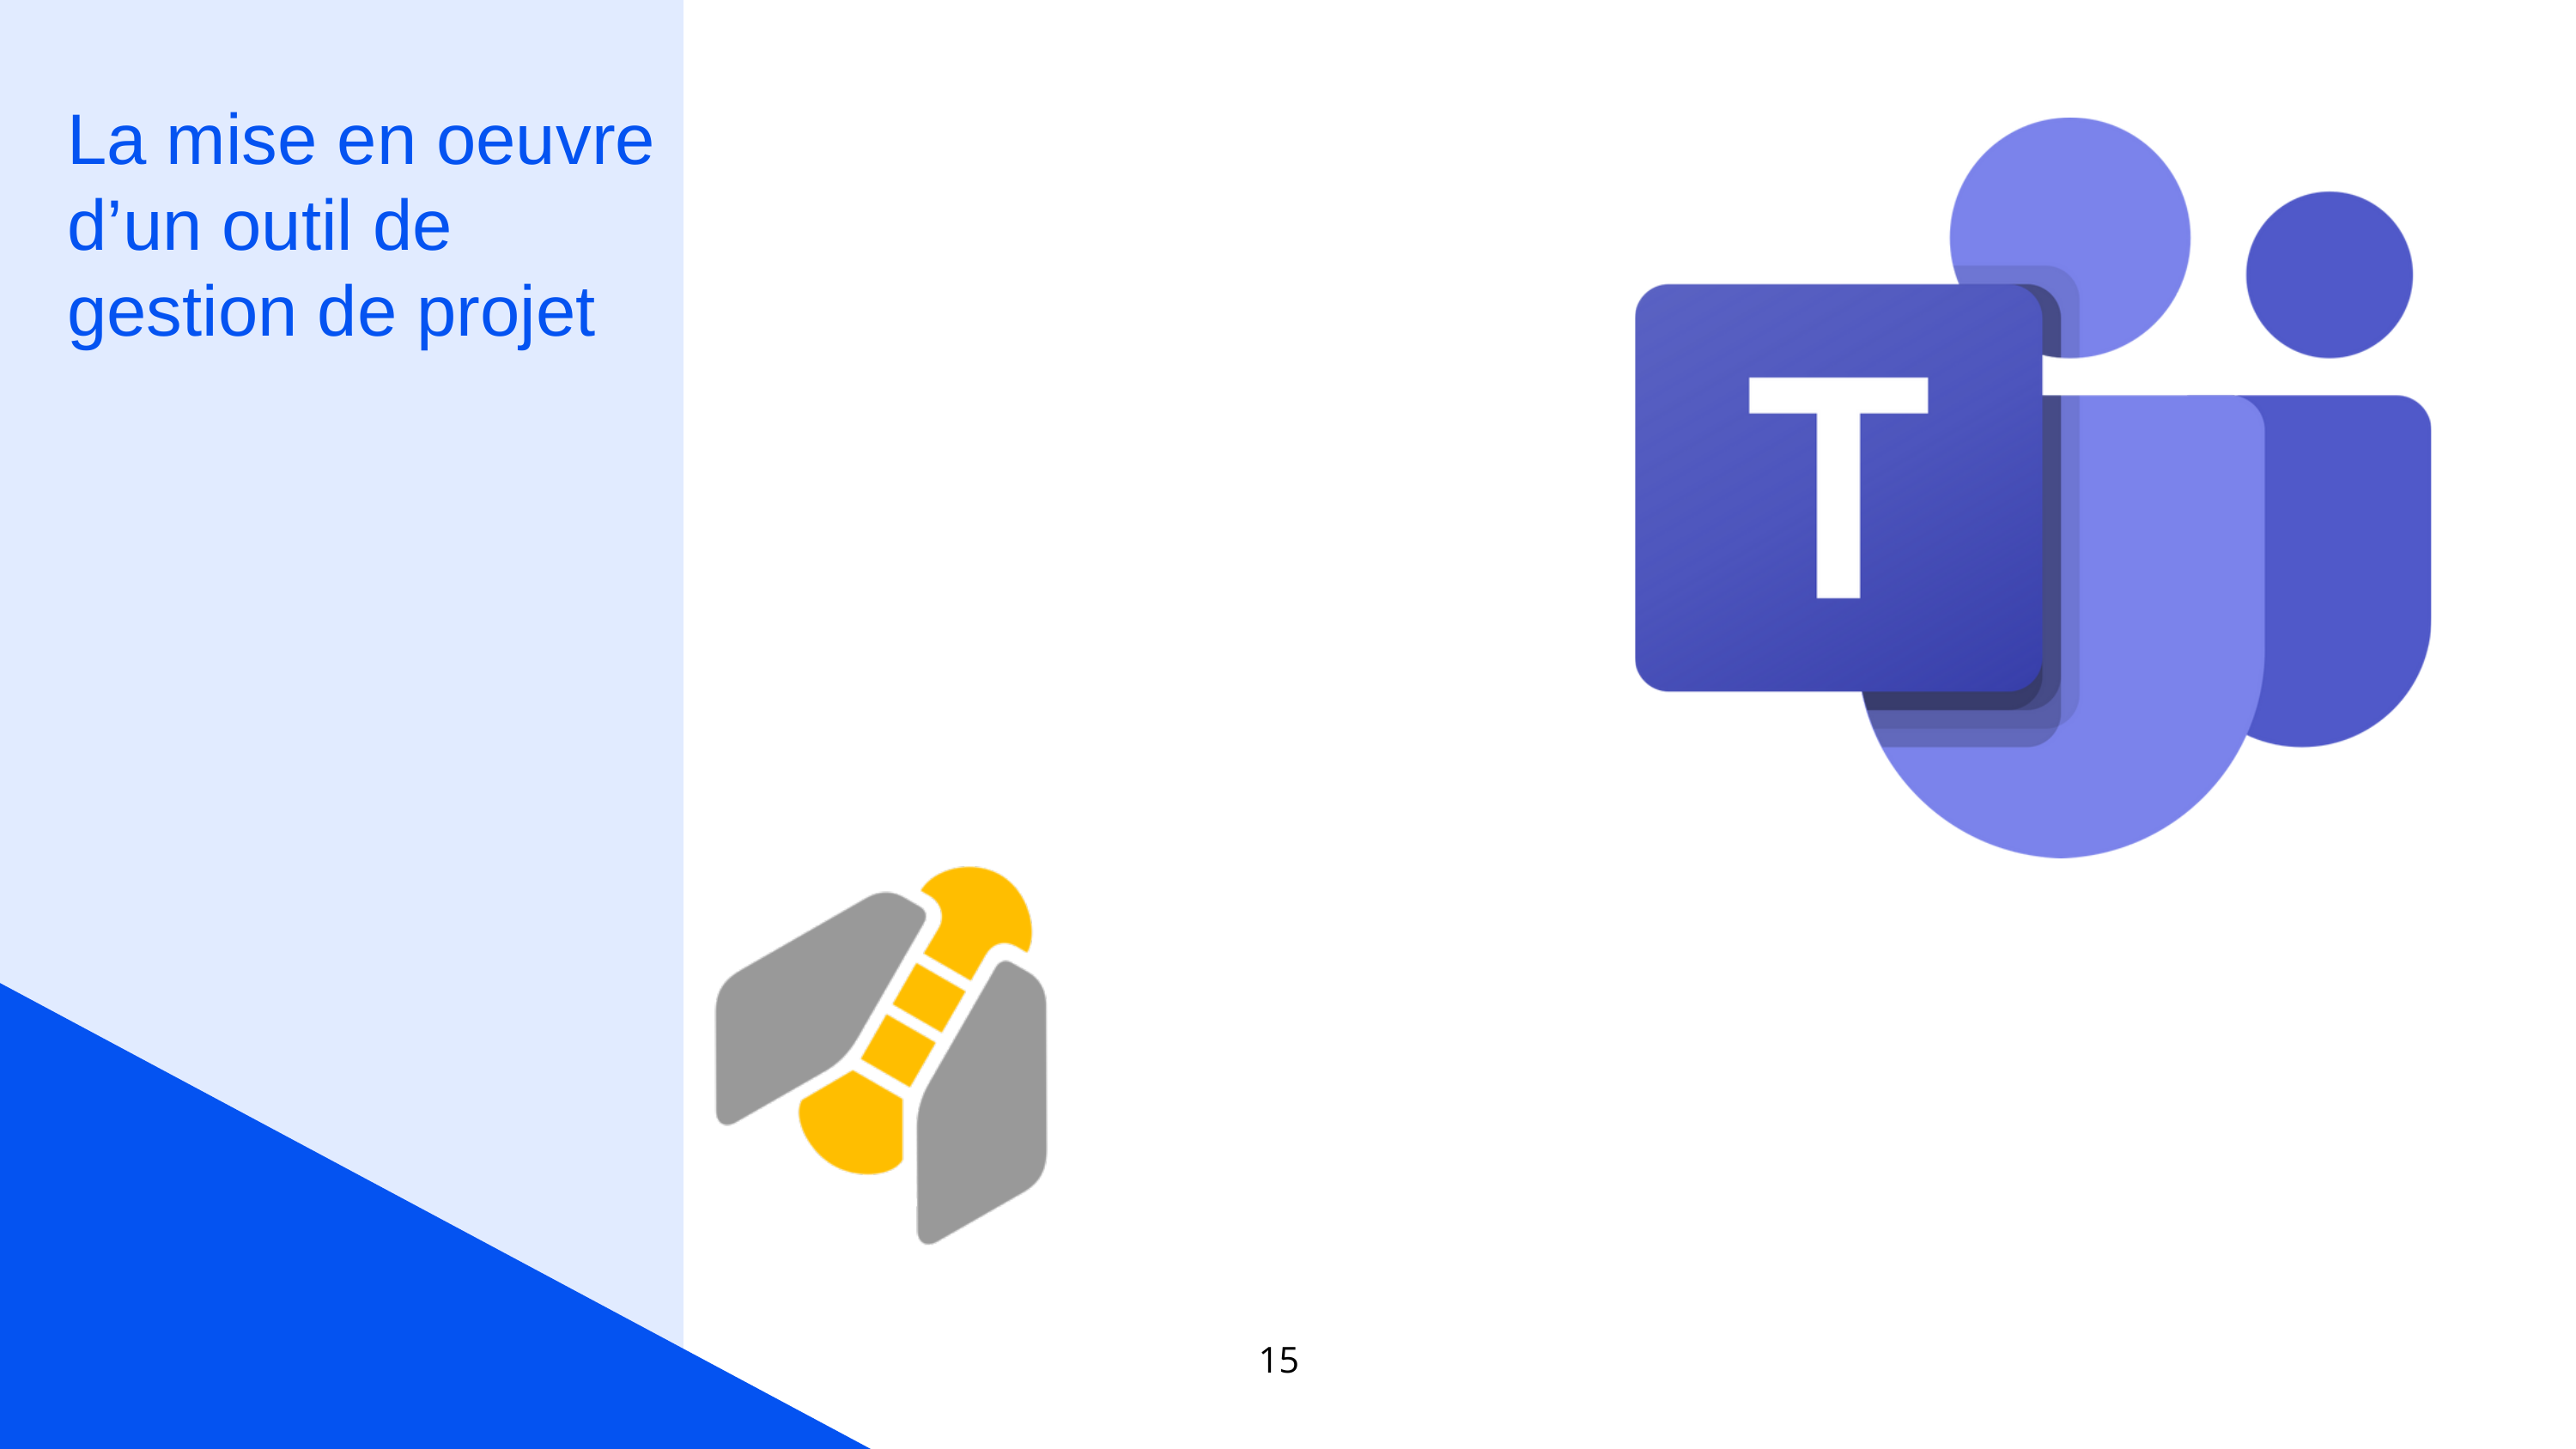

La mise en oeuvre d’un outil de gestion de projet

15